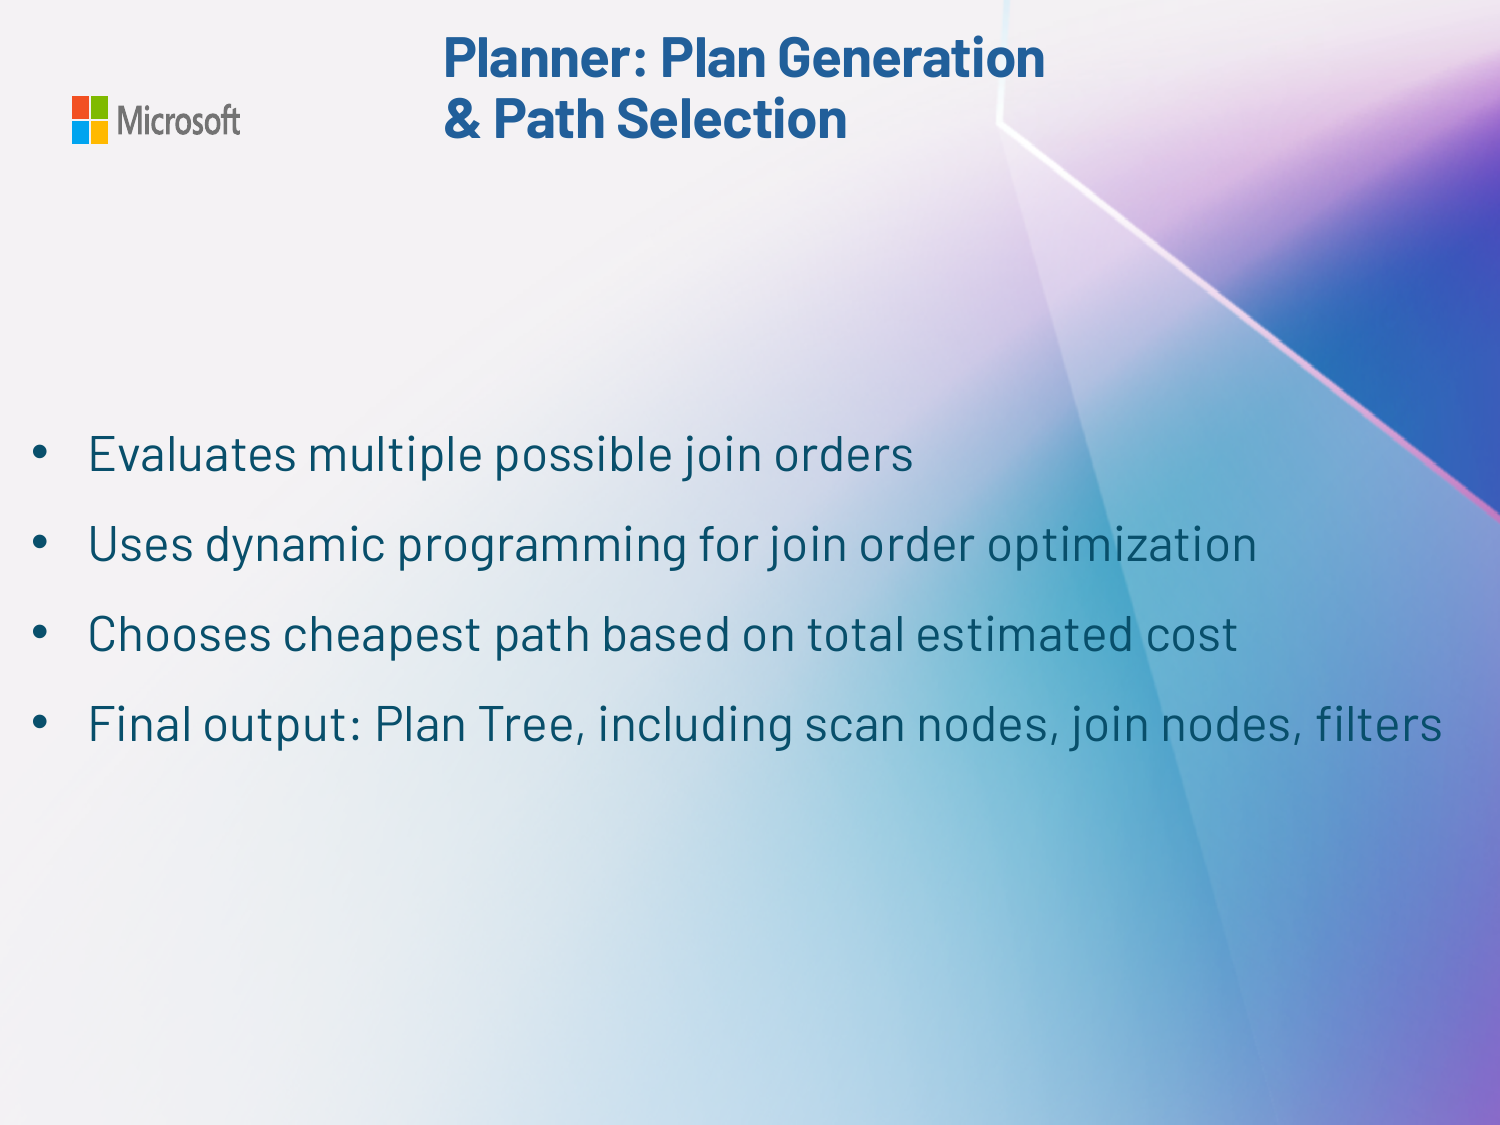

# Planner: Plan Generation & Path Selection
Evaluates multiple possible join orders
Uses dynamic programming for join order optimization
Chooses cheapest path based on total estimated cost
Final output: Plan Tree, including scan nodes, join nodes, filters